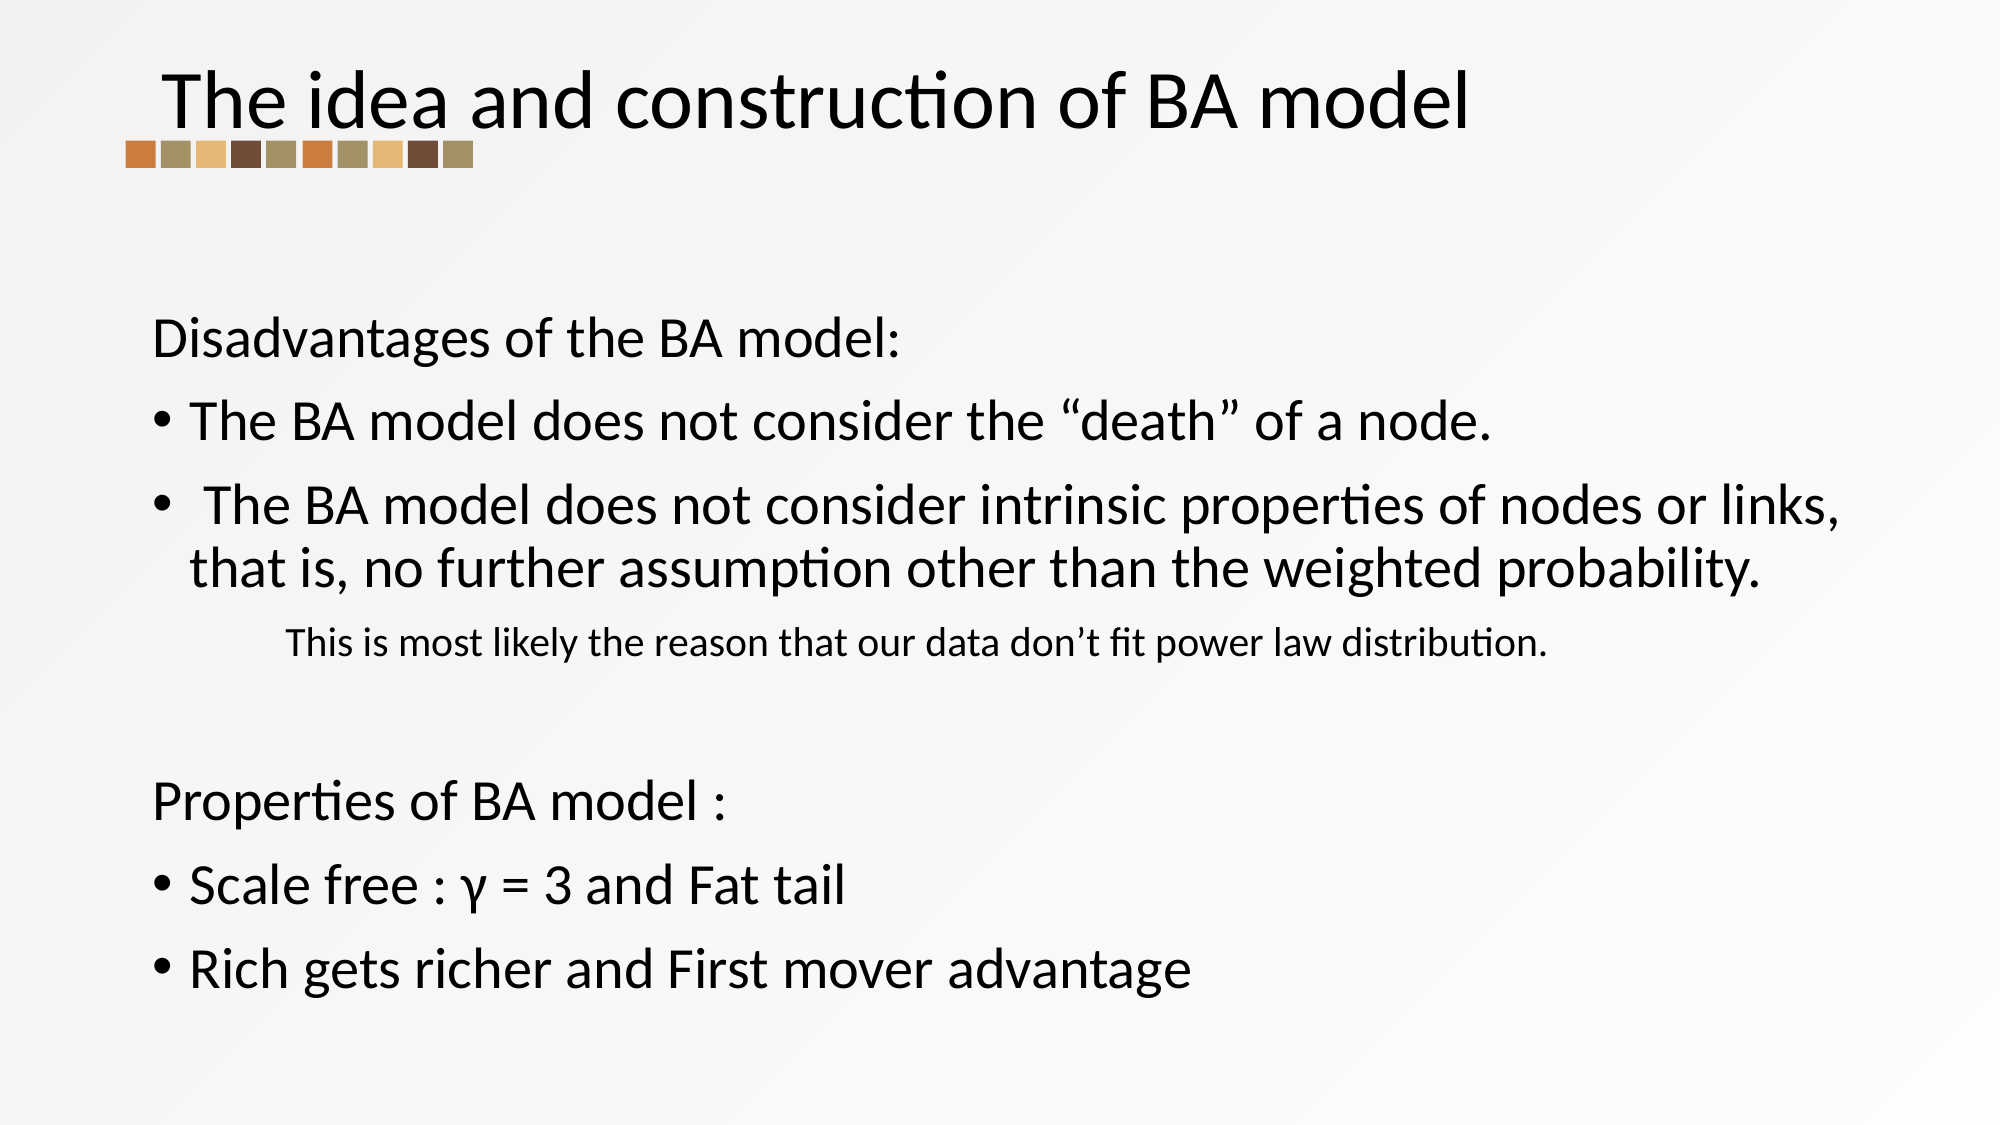

The idea and construction of BA model

Disadvantages of the BA model:
The BA model does not consider the “death” of a node.
 The BA model does not consider intrinsic properties of nodes or links, that is, no further assumption other than the weighted probability.
              This is most likely the reason that our data don’t fit power law distribution.

Properties of BA model :
Scale free : γ = 3 and Fat tail
Rich gets richer and First mover advantage